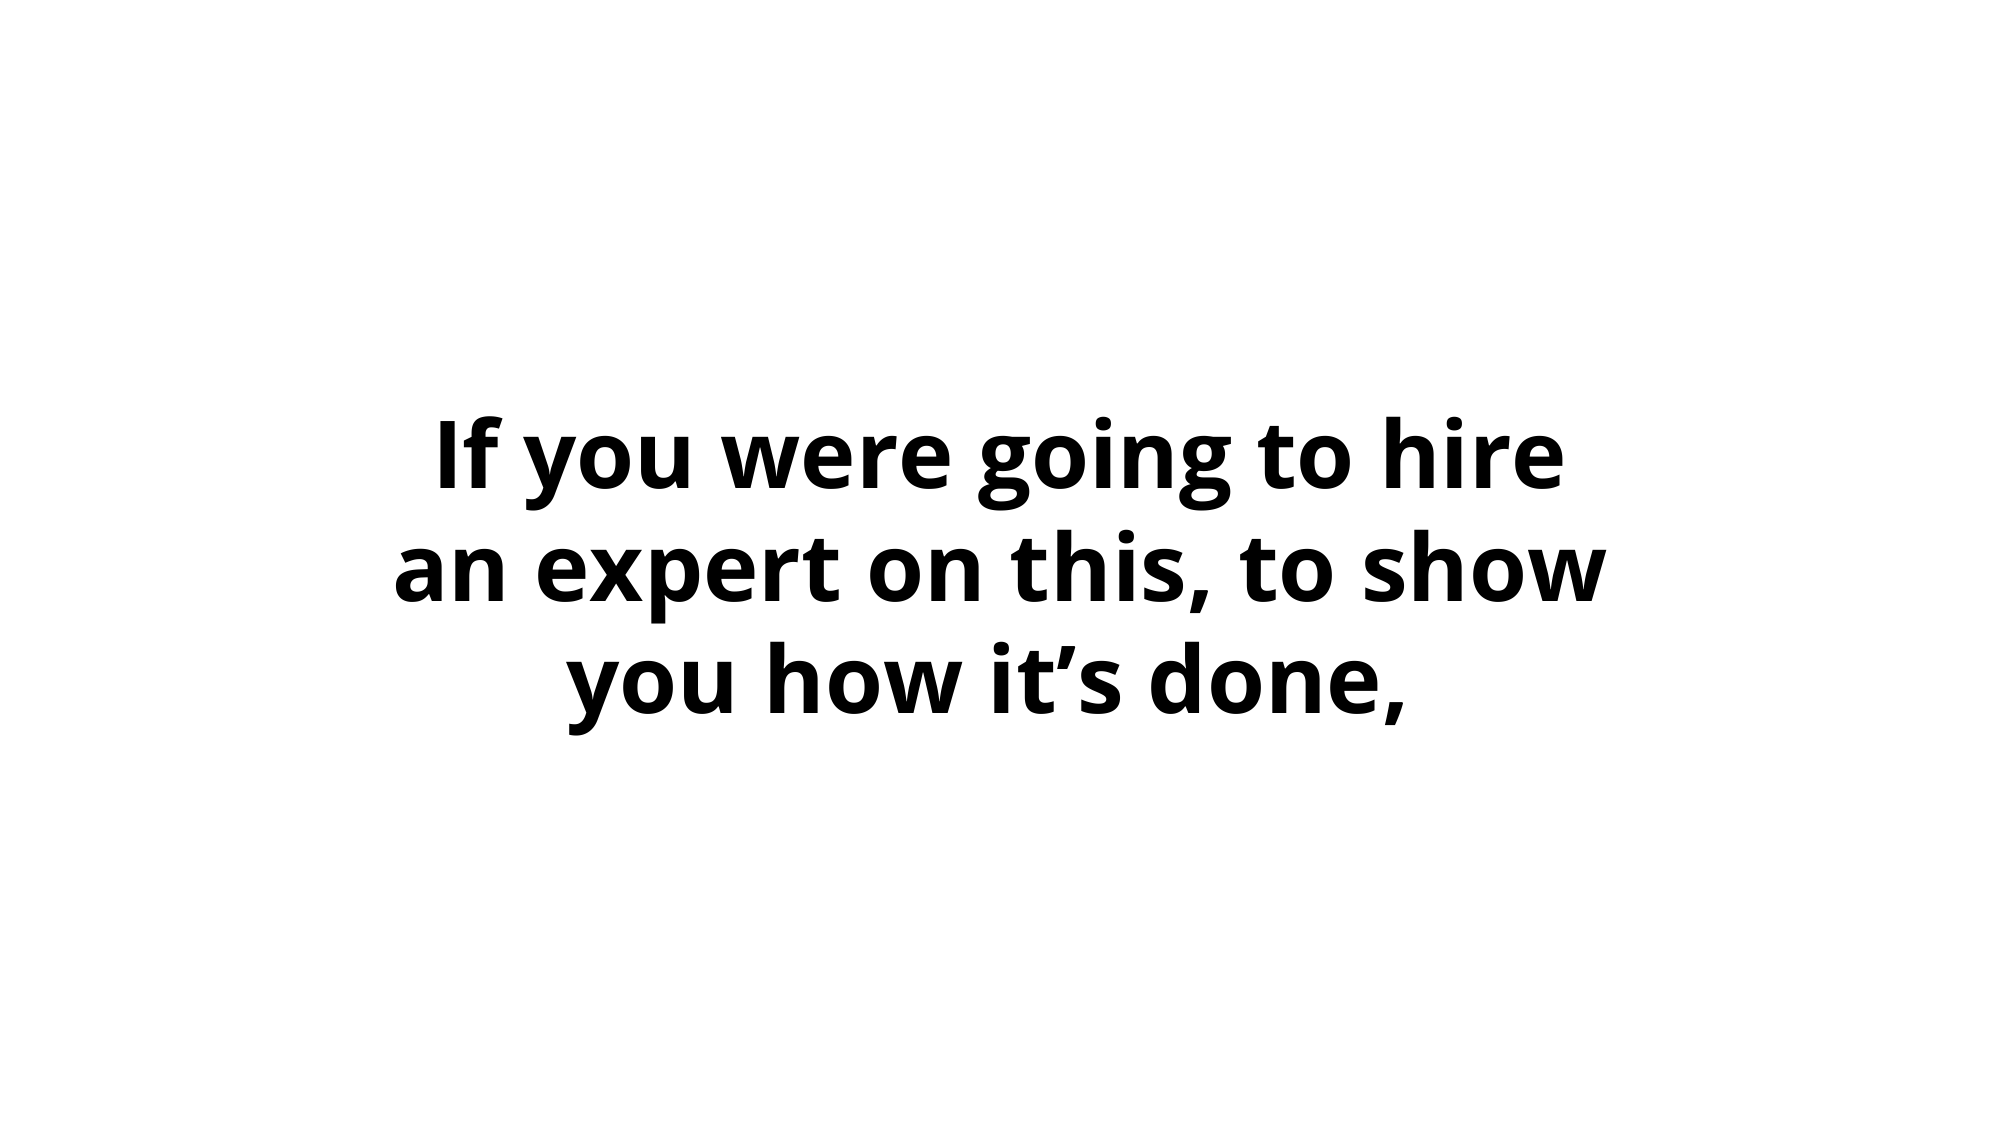

If you were going to hire an expert on this, to show you how it’s done,